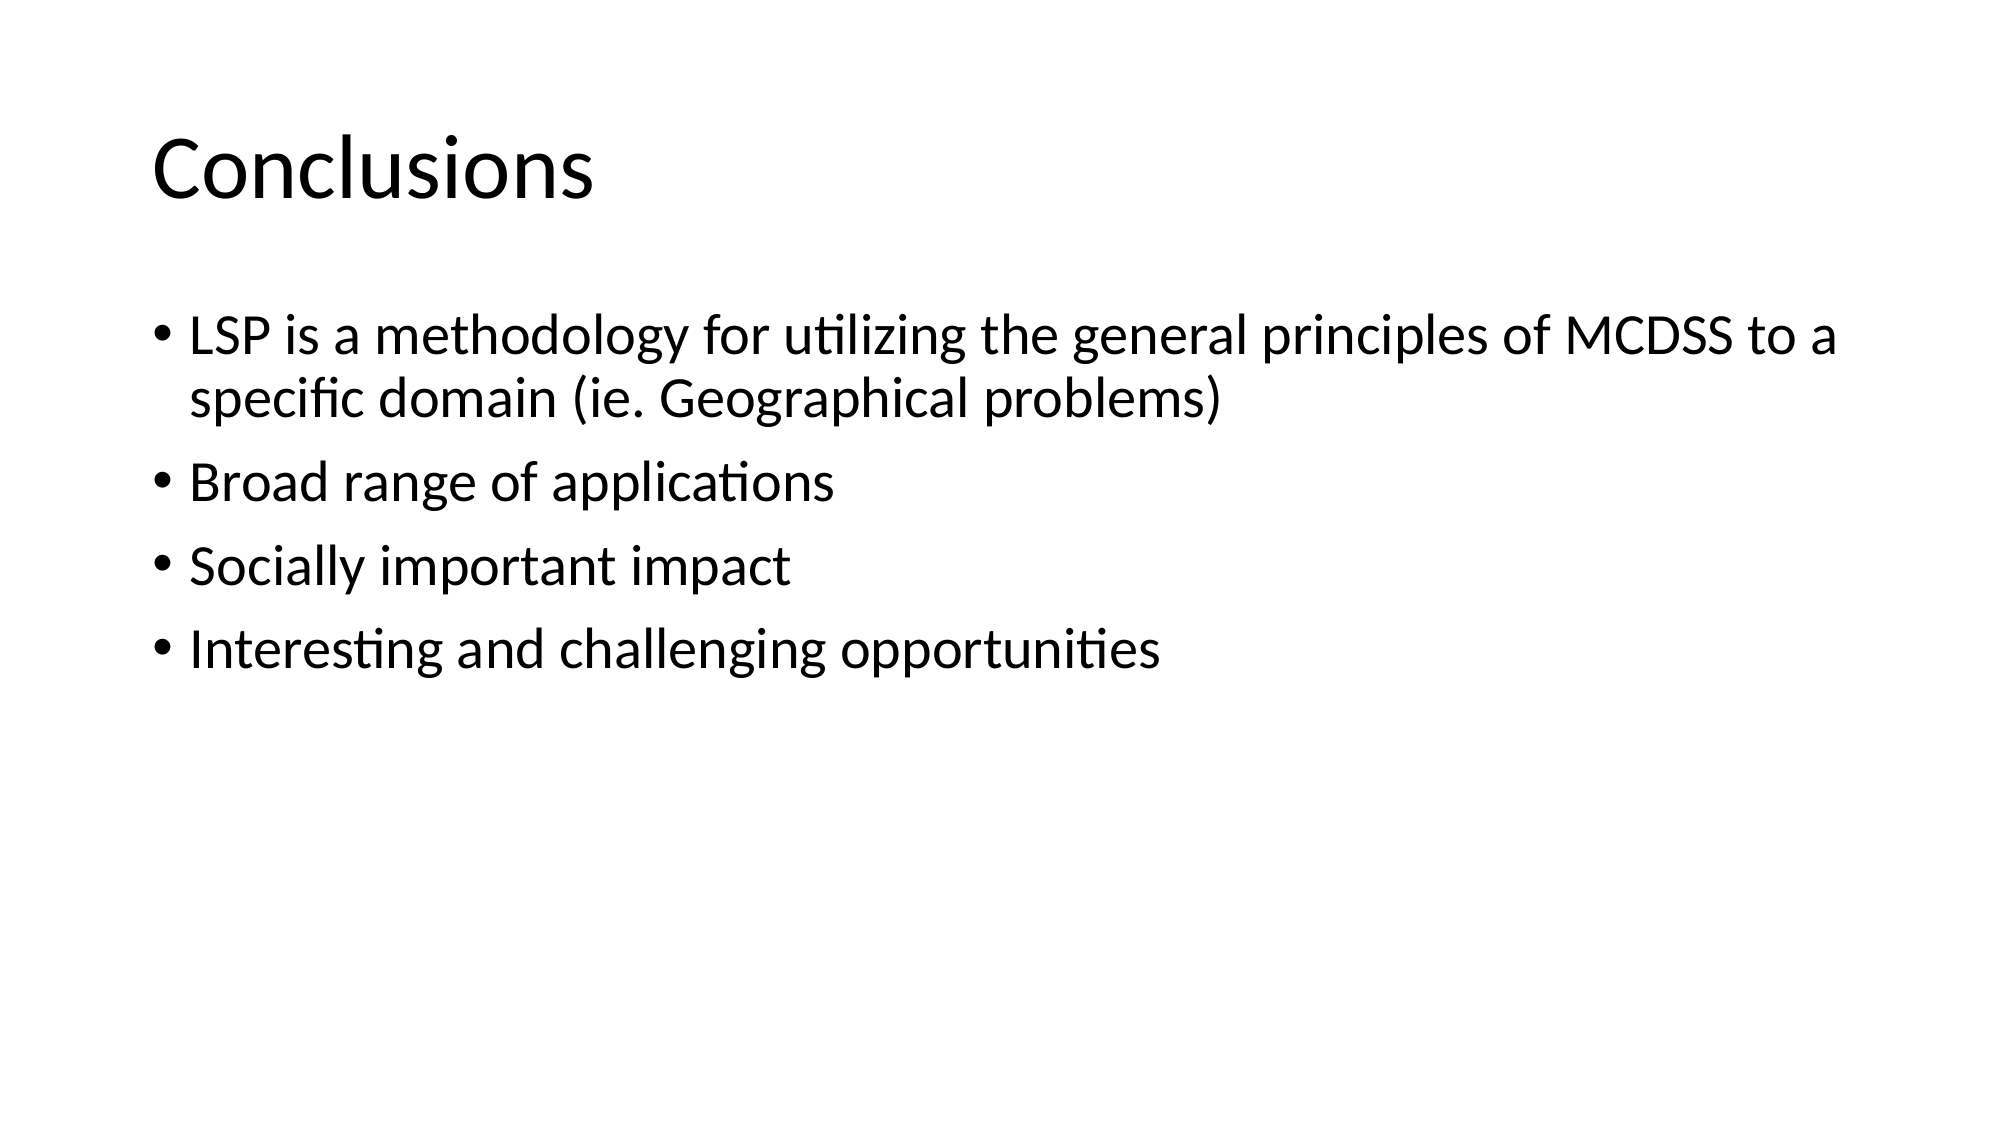

# Conclusions
LSP is a methodology for utilizing the general principles of MCDSS to a specific domain (ie. Geographical problems)
Broad range of applications
Socially important impact
Interesting and challenging opportunities